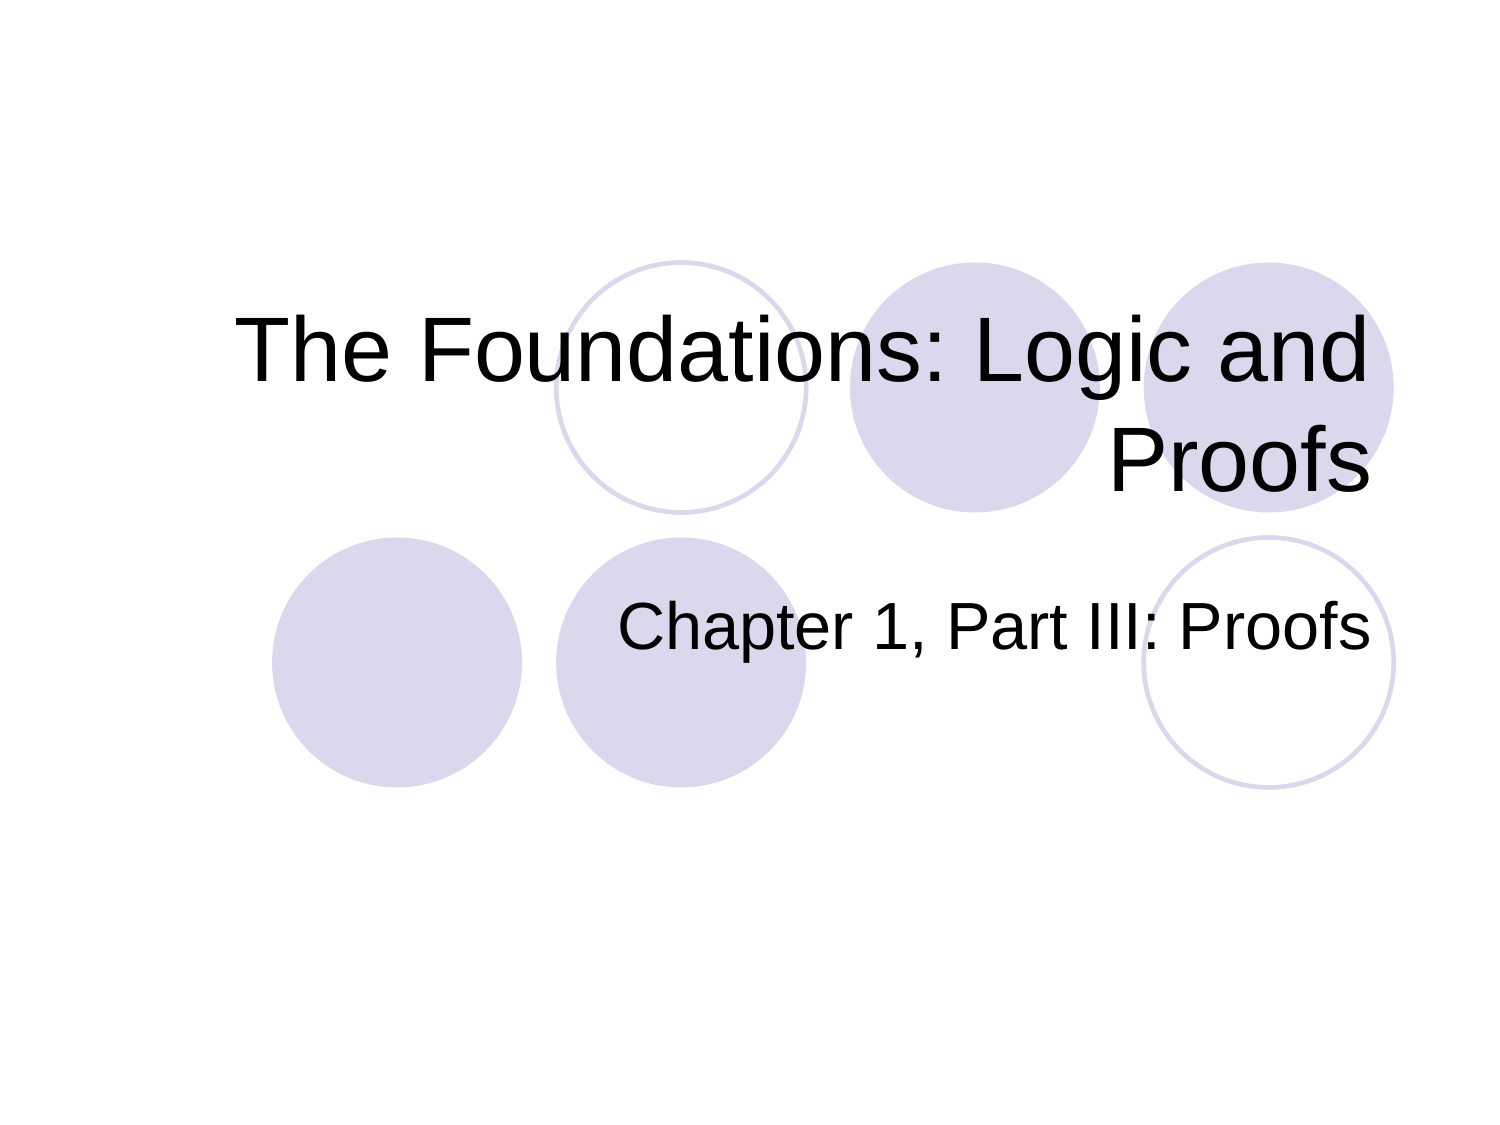

# The Foundations: Logic and Proofs
Chapter 1, Part III: Proofs